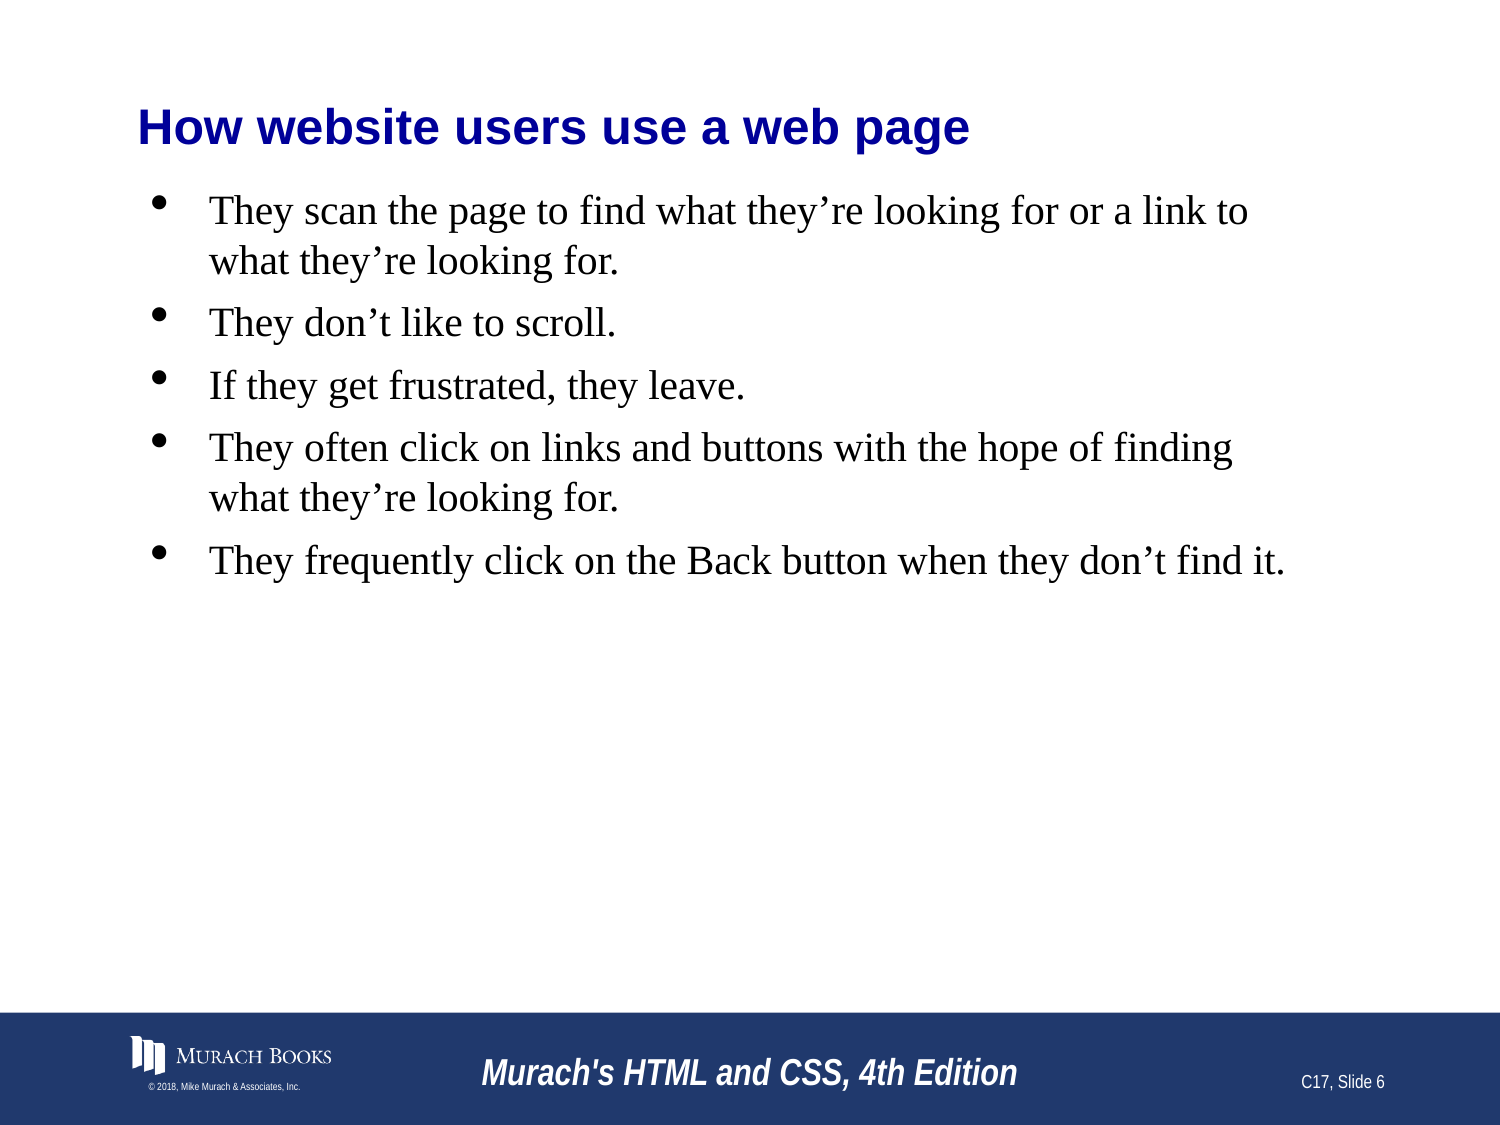

# How website users use a web page
They scan the page to find what they’re looking for or a link to what they’re looking for.
They don’t like to scroll.
If they get frustrated, they leave.
They often click on links and buttons with the hope of finding what they’re looking for.
They frequently click on the Back button when they don’t find it.

© 2018, Mike Murach & Associates, Inc.
Murach's HTML and CSS, 4th Edition

C17, Slide 6